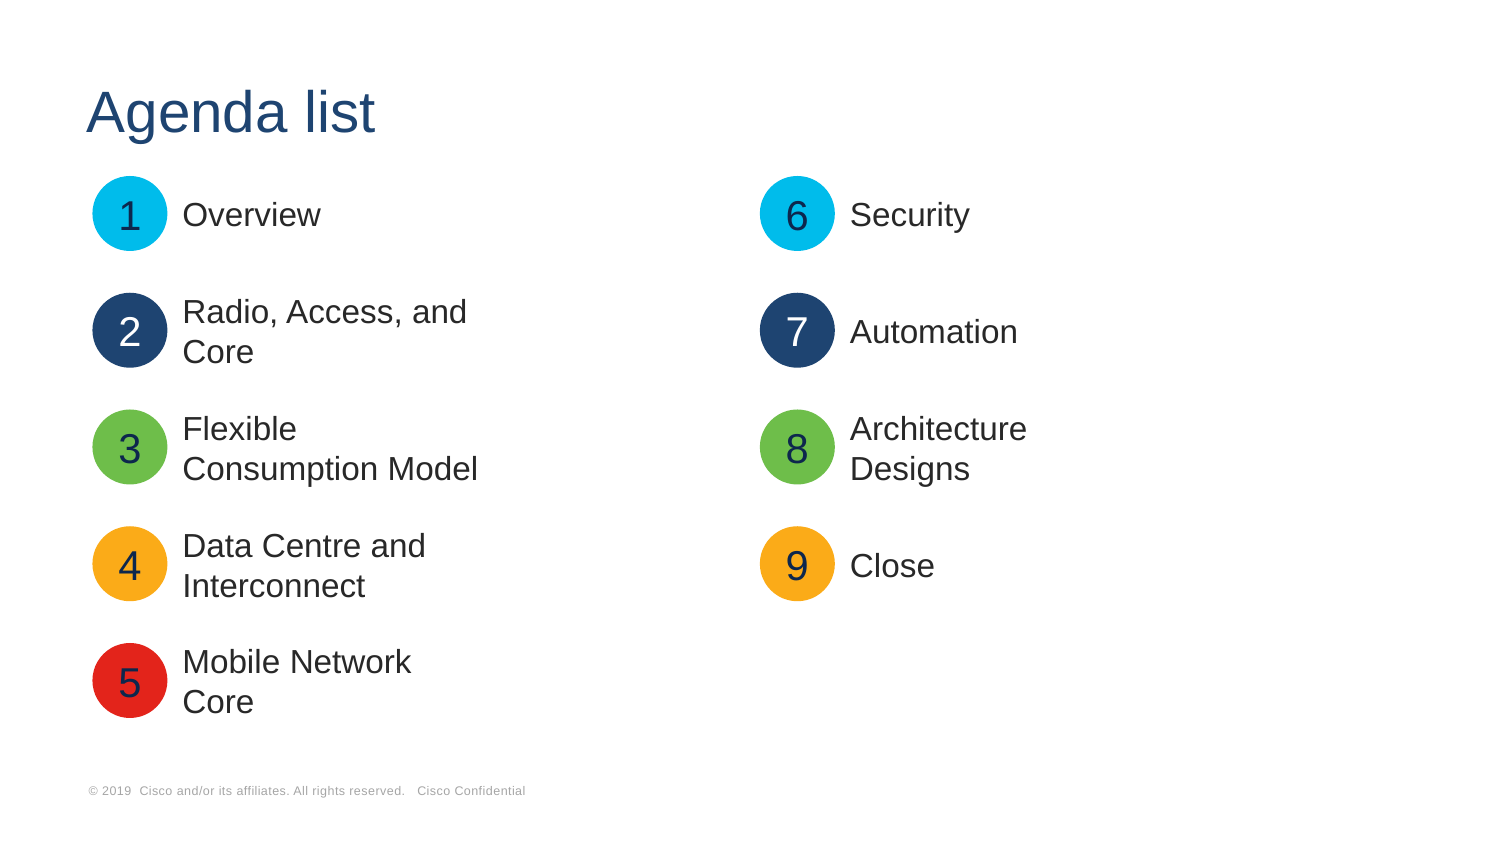

# Agenda list
1
6
Overview
Security
Radio, Access, and Core
2
7
Automation
Flexible Consumption Model
Architecture Designs
3
8
Data Centre and Interconnect
4
9
Close
Mobile Network Core
5